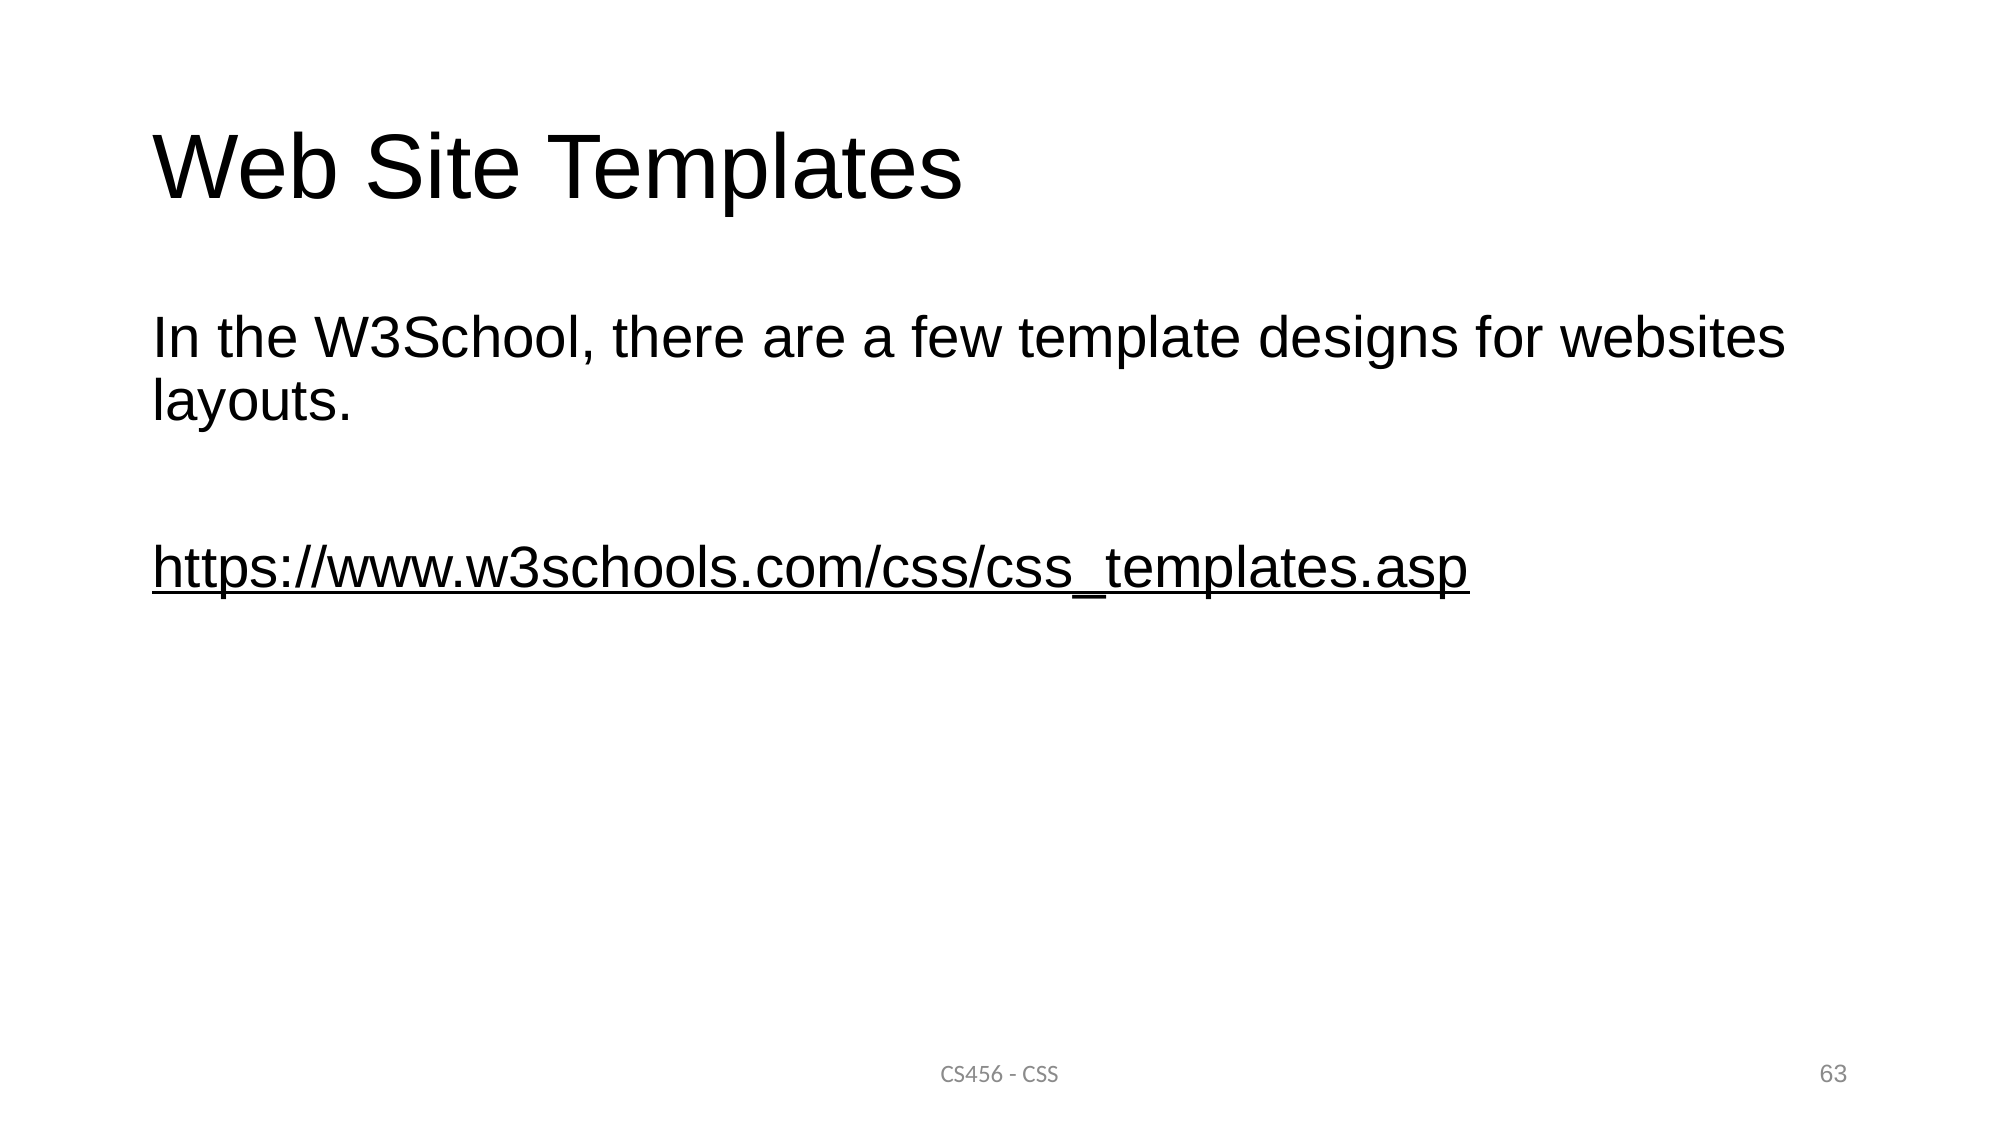

# Web Site Templates
In the W3School, there are a few template designs for websites layouts.

https://www.w3schools.com/css/css_templates.asp
CS456 - CSS
63